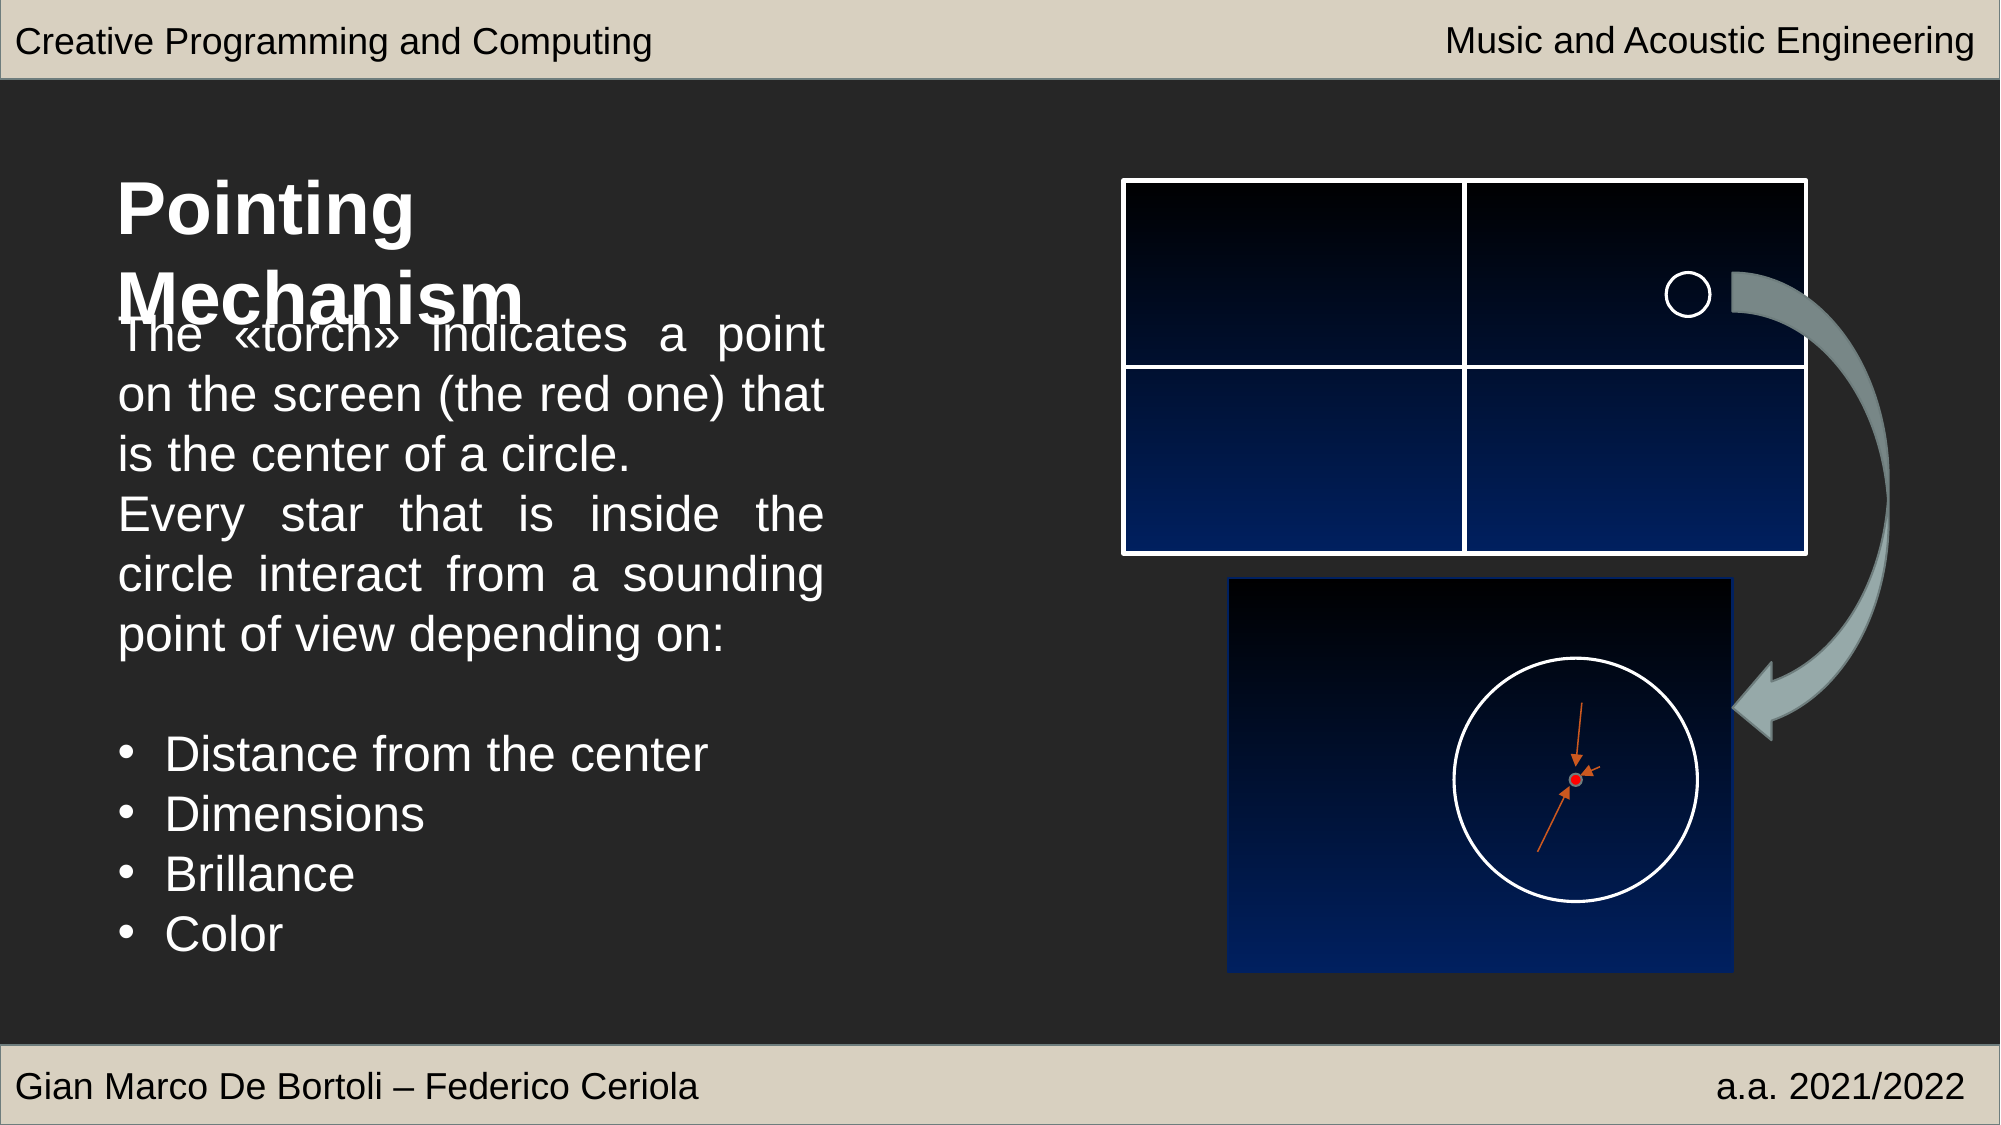

Creative Programming and Computing
Music and Acoustic Engineering

Pointing Mechanism

The «torch» indicates a point on the screen (the red one) that is the center of a circle.
Every star that is inside the circle interact from a sounding point of view depending on:

Distance from the center
Dimensions
Brillance
Color

Gian Marco De Bortoli – Federico Ceriola
a.a. 2021/2022